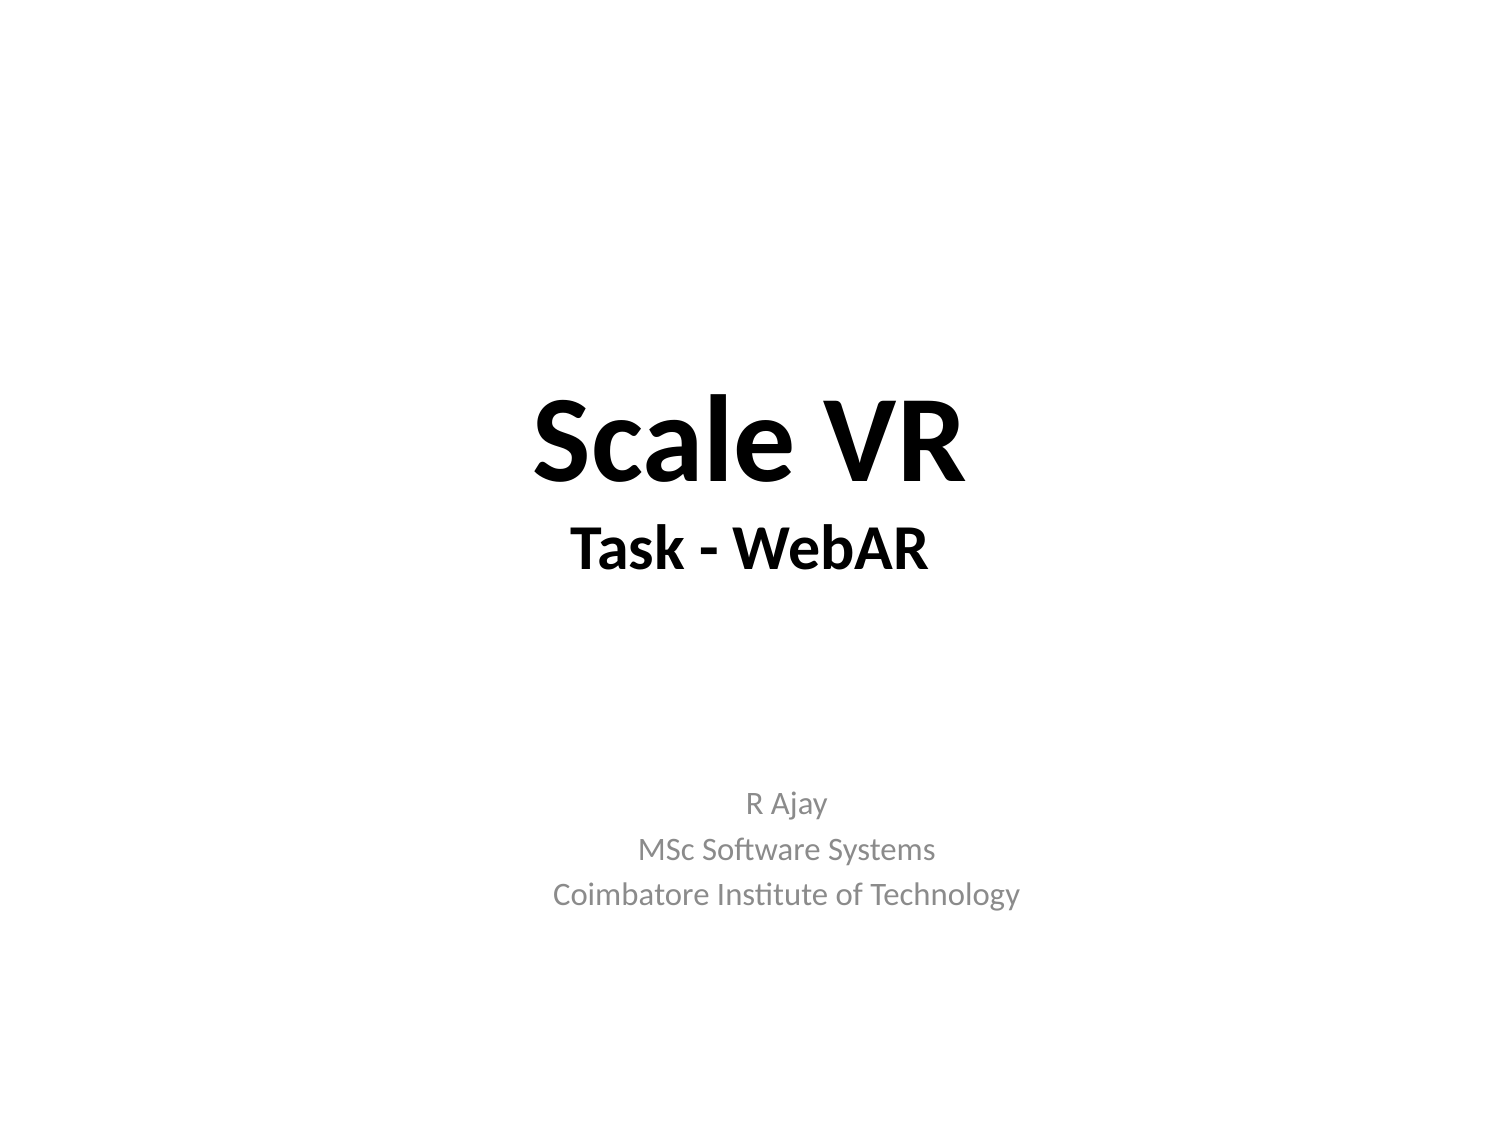

# Scale VR Task - WebAR

	R Ajay
	MSc Software Systems
	Coimbatore Institute of Technology